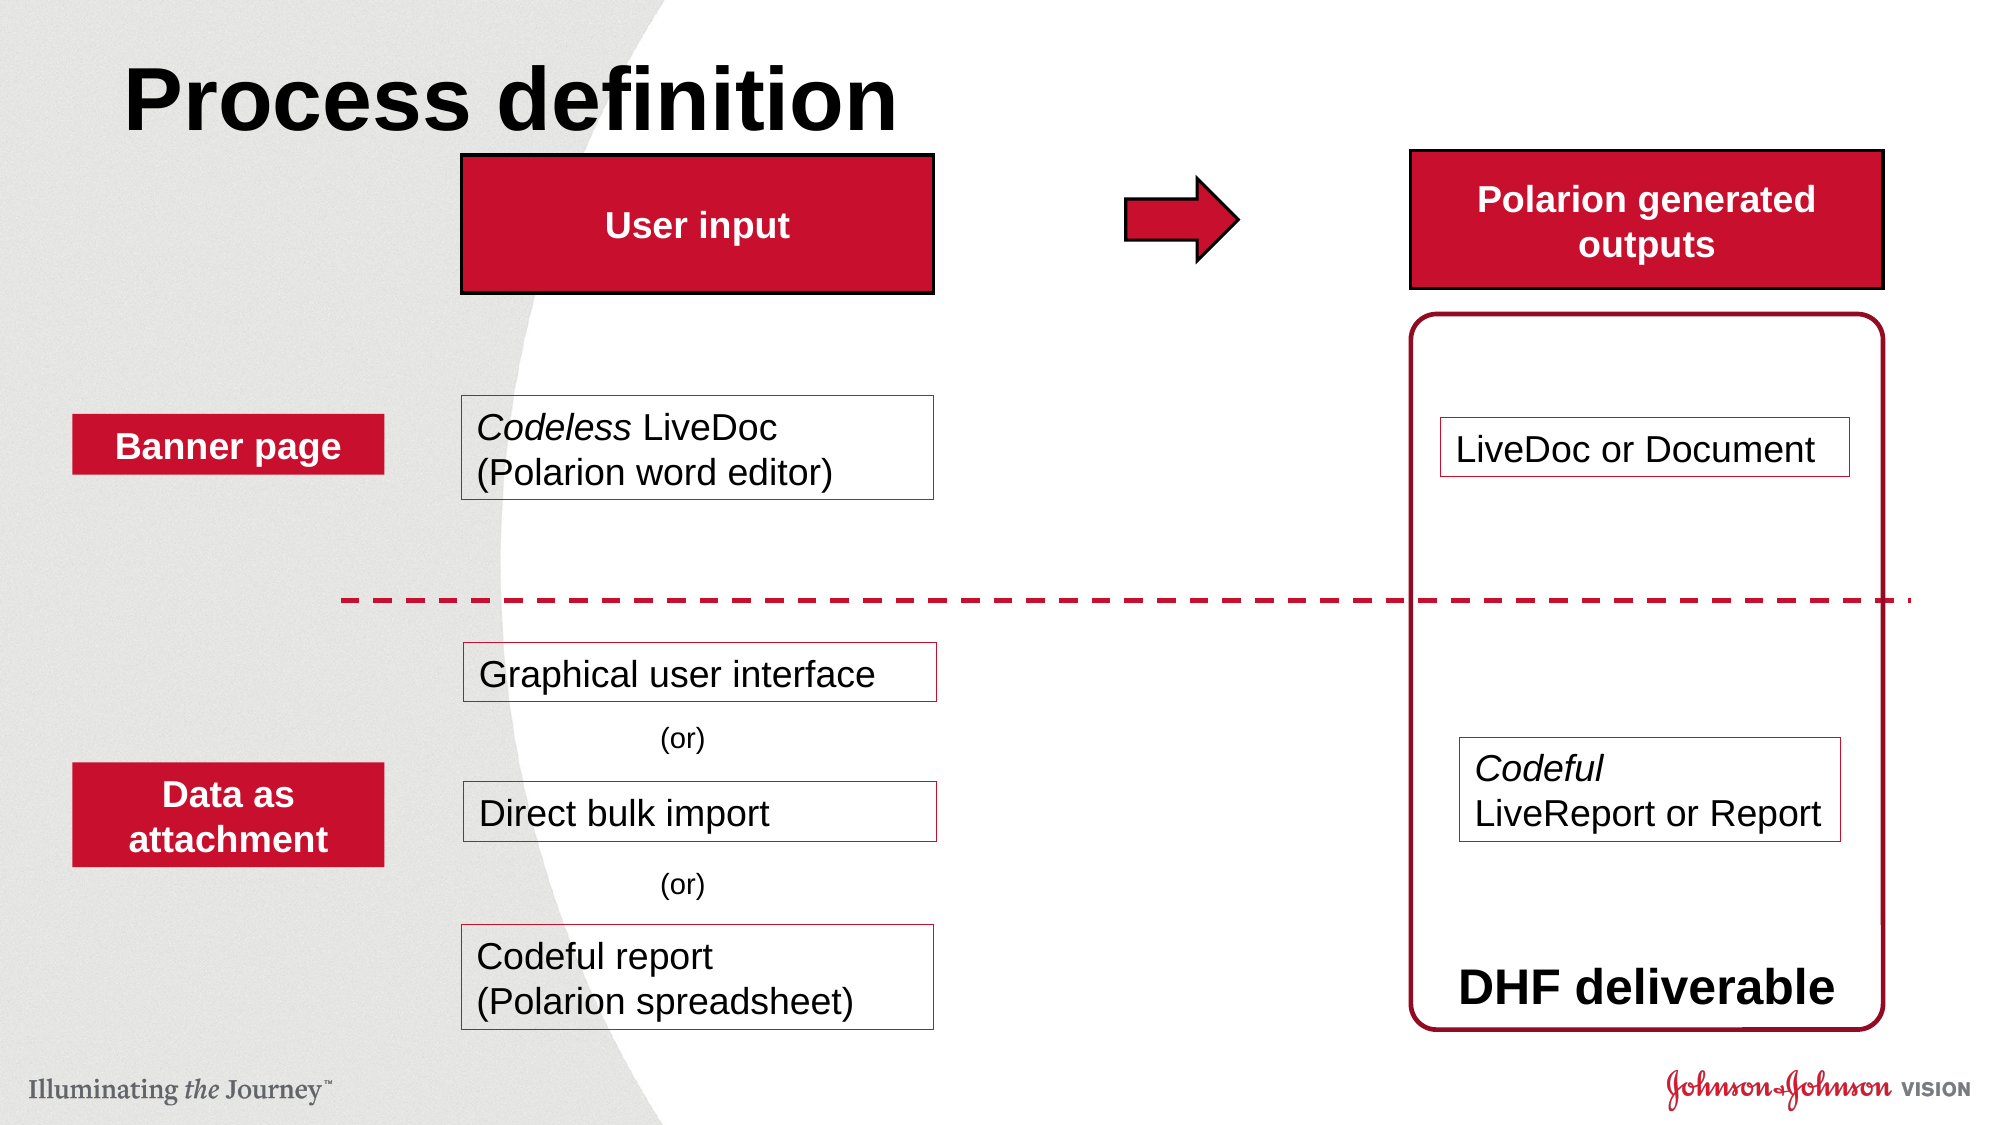

# Process definition
Polarion generated outputs
User input

DHF deliverable
Codeless LiveDoc
(Polarion word editor)
Banner page
LiveDoc or Document
Graphical user interface
(or)
Codeful
LiveReport or Report
Data as attachment
Direct bulk import
(or)
Codeful report
(Polarion spreadsheet)